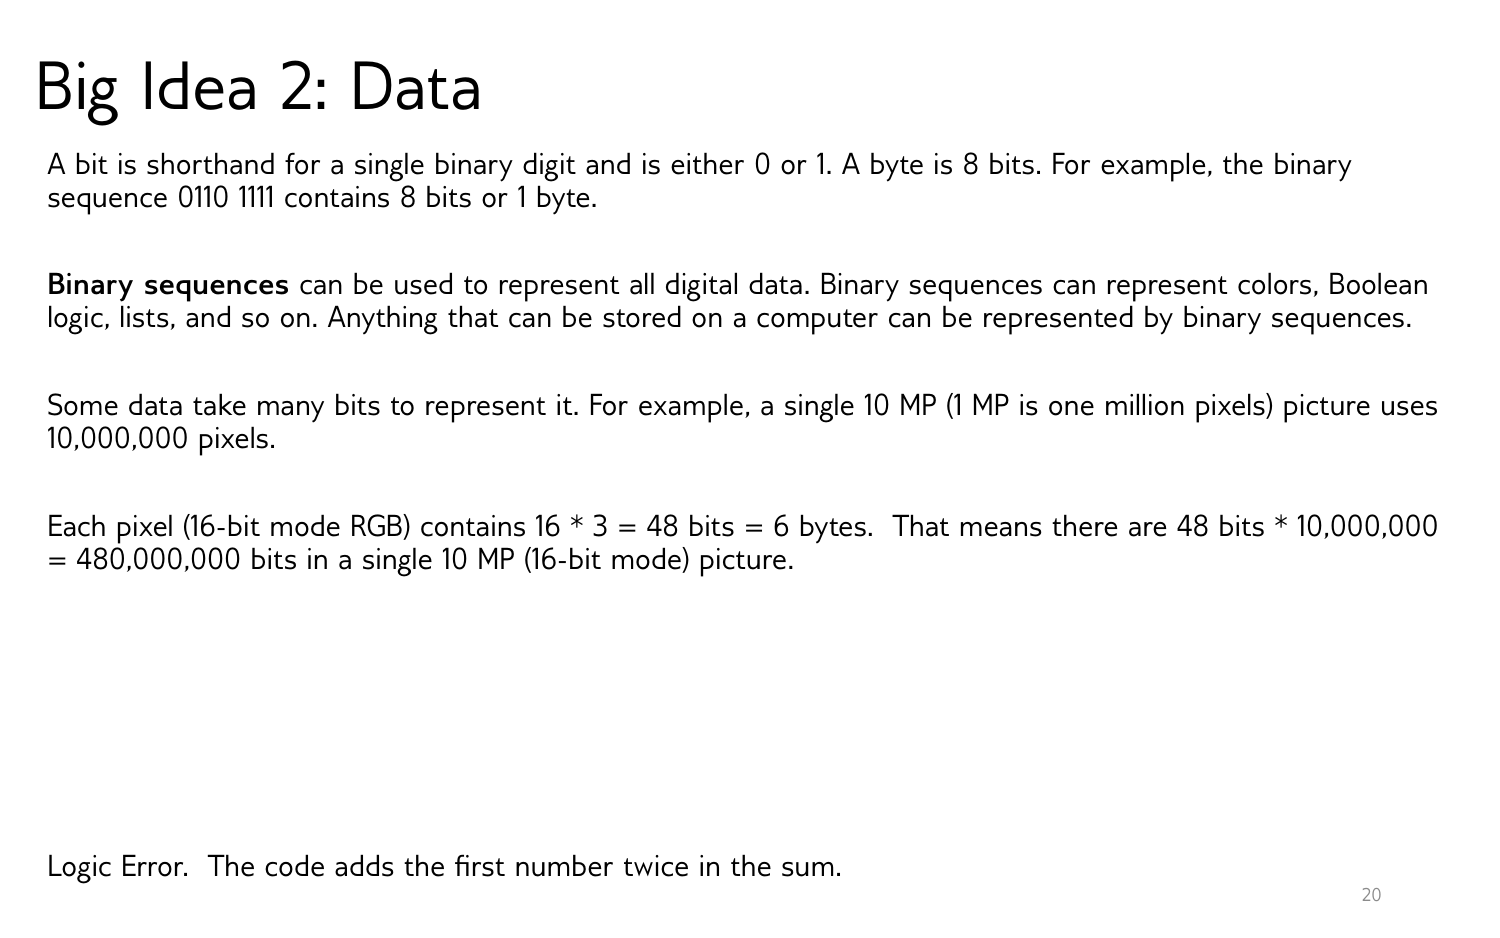

# Big Idea 2: Data
﻿A bit is shorthand for a single binary digit and is either 0 or 1. A byte is 8 bits. For example, the binary sequence 0110 1111 contains 8 bits or 1 byte.

﻿Binary sequences can be used to represent all digital data. Binary sequences can represent colors, Boolean logic, lists, and so on. Anything that can be stored on a computer can be represented by binary sequences.

﻿Some data take many bits to represent it. For example, a single 10 MP (1 MP is one million pixels) picture uses 10,000,000 pixels.

Each pixel (16-bit mode RGB) contains 16 * 3 = 48 bits = 6 bytes.  That means there are 48 bits * 10,000,000 = 480,000,000 bits in a single 10 MP (16-bit mode) picture.

Logic Error.  The code adds the first number twice in the sum.
20